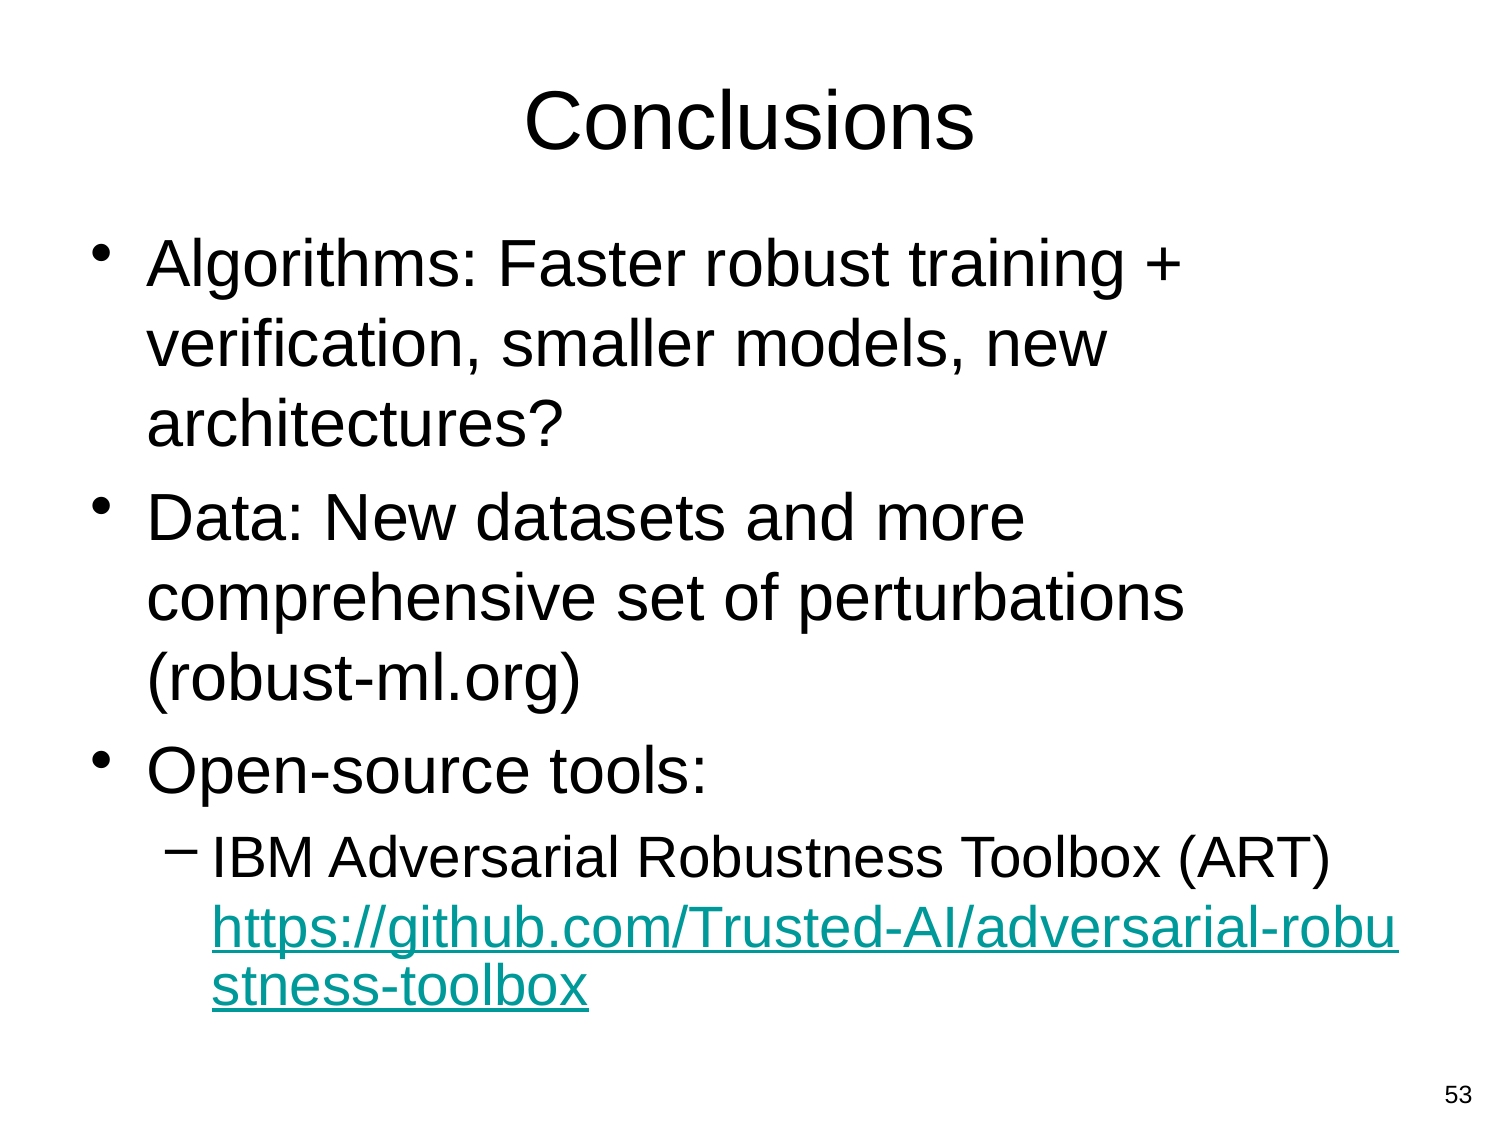

# Conclusions
Algorithms: Faster robust training + verification, smaller models, new architectures?
Data: New datasets and more comprehensive set of perturbations (robust-ml.org)
Open-source tools:
IBM Adversarial Robustness Toolbox (ART) https://github.com/Trusted-AI/adversarial-robustness-toolbox
53